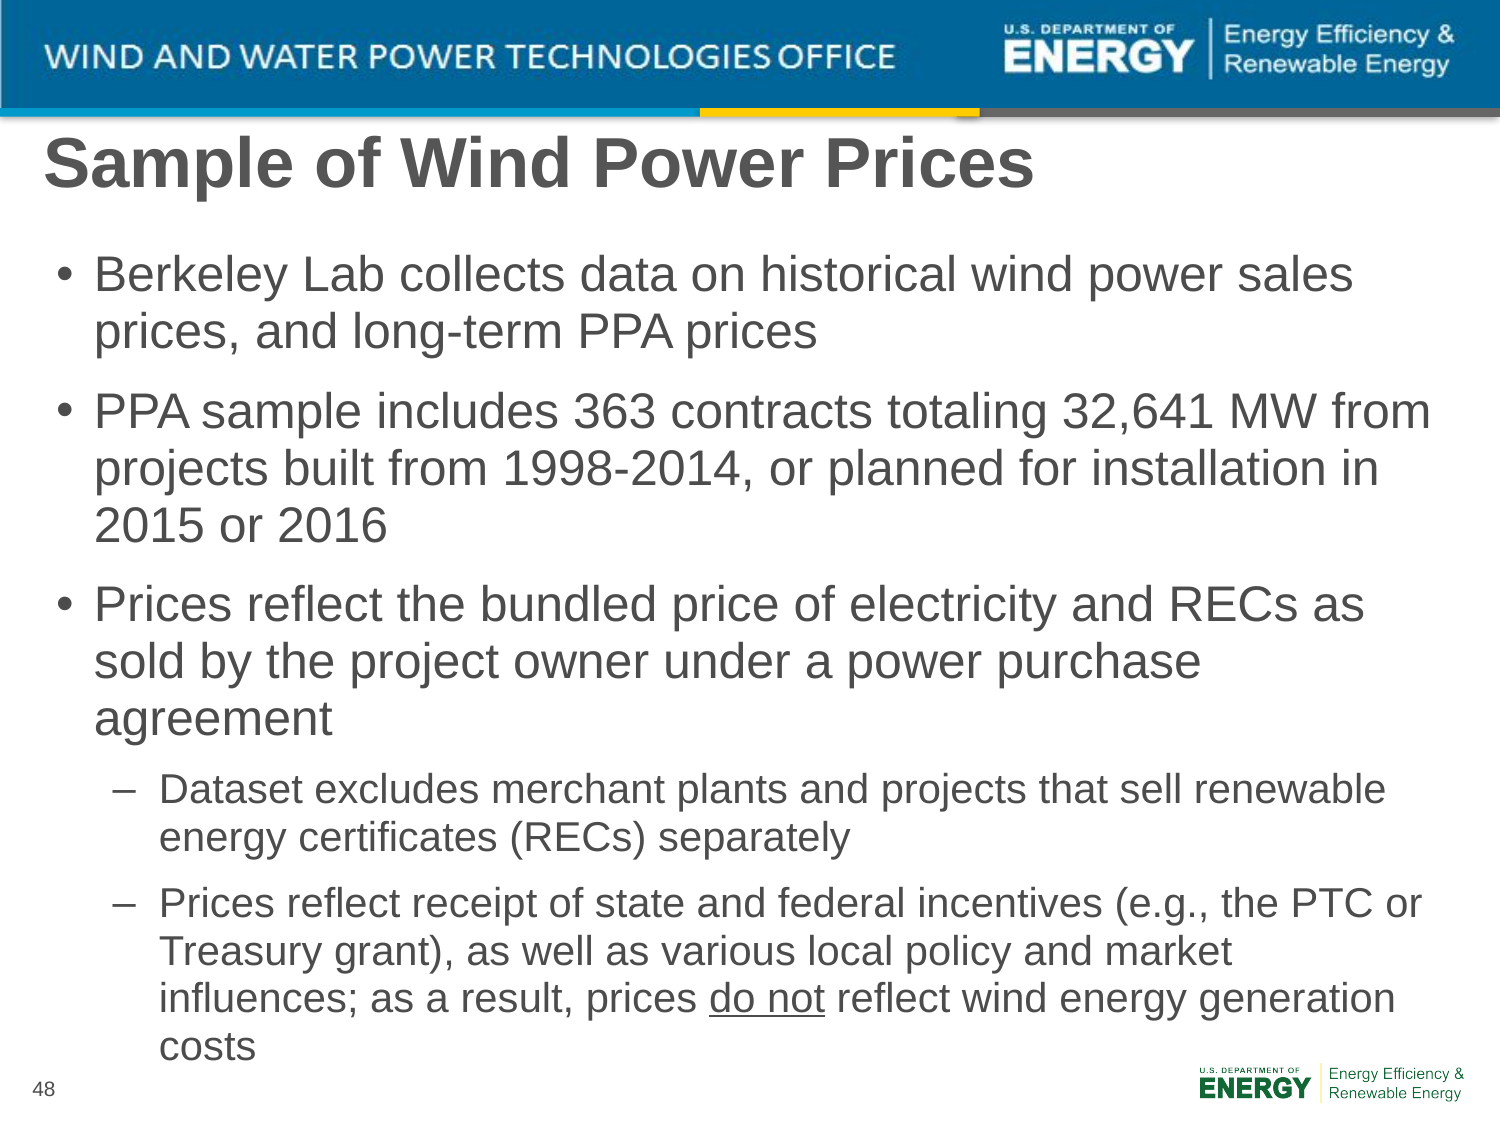

# Sample of Wind Power Prices
Berkeley Lab collects data on historical wind power sales prices, and long-term PPA prices
PPA sample includes 363 contracts totaling 32,641 MW from projects built from 1998-2014, or planned for installation in 2015 or 2016
Prices reflect the bundled price of electricity and RECs as sold by the project owner under a power purchase agreement
Dataset excludes merchant plants and projects that sell renewable energy certificates (RECs) separately
Prices reflect receipt of state and federal incentives (e.g., the PTC or Treasury grant), as well as various local policy and market influences; as a result, prices do not reflect wind energy generation costs